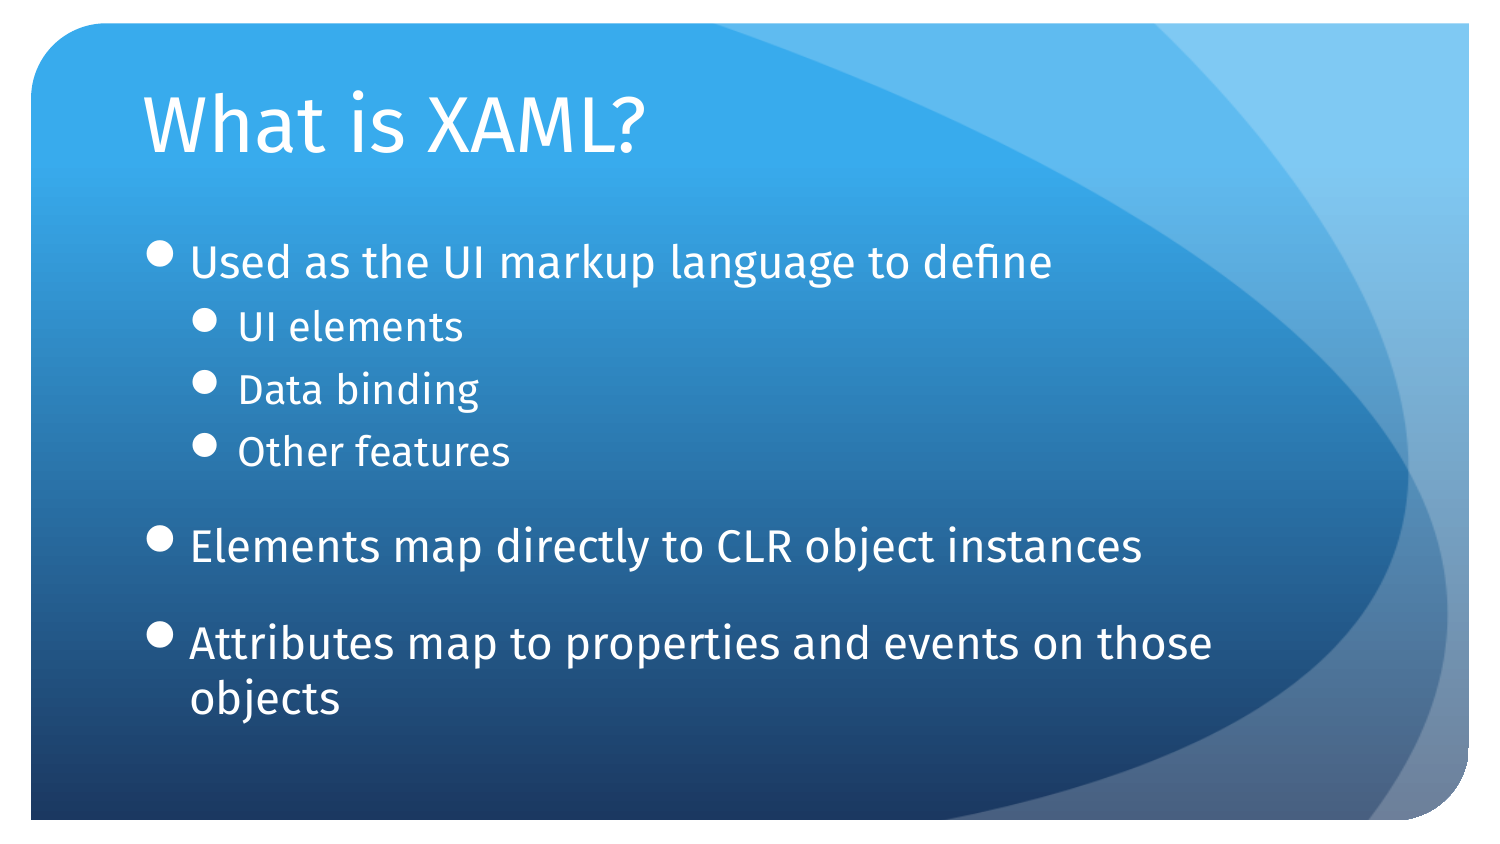

# What is XAML?
Used as the UI markup language to define
UI elements
Data binding
Other features
Elements map directly to CLR object instances
Attributes map to properties and events on those objects